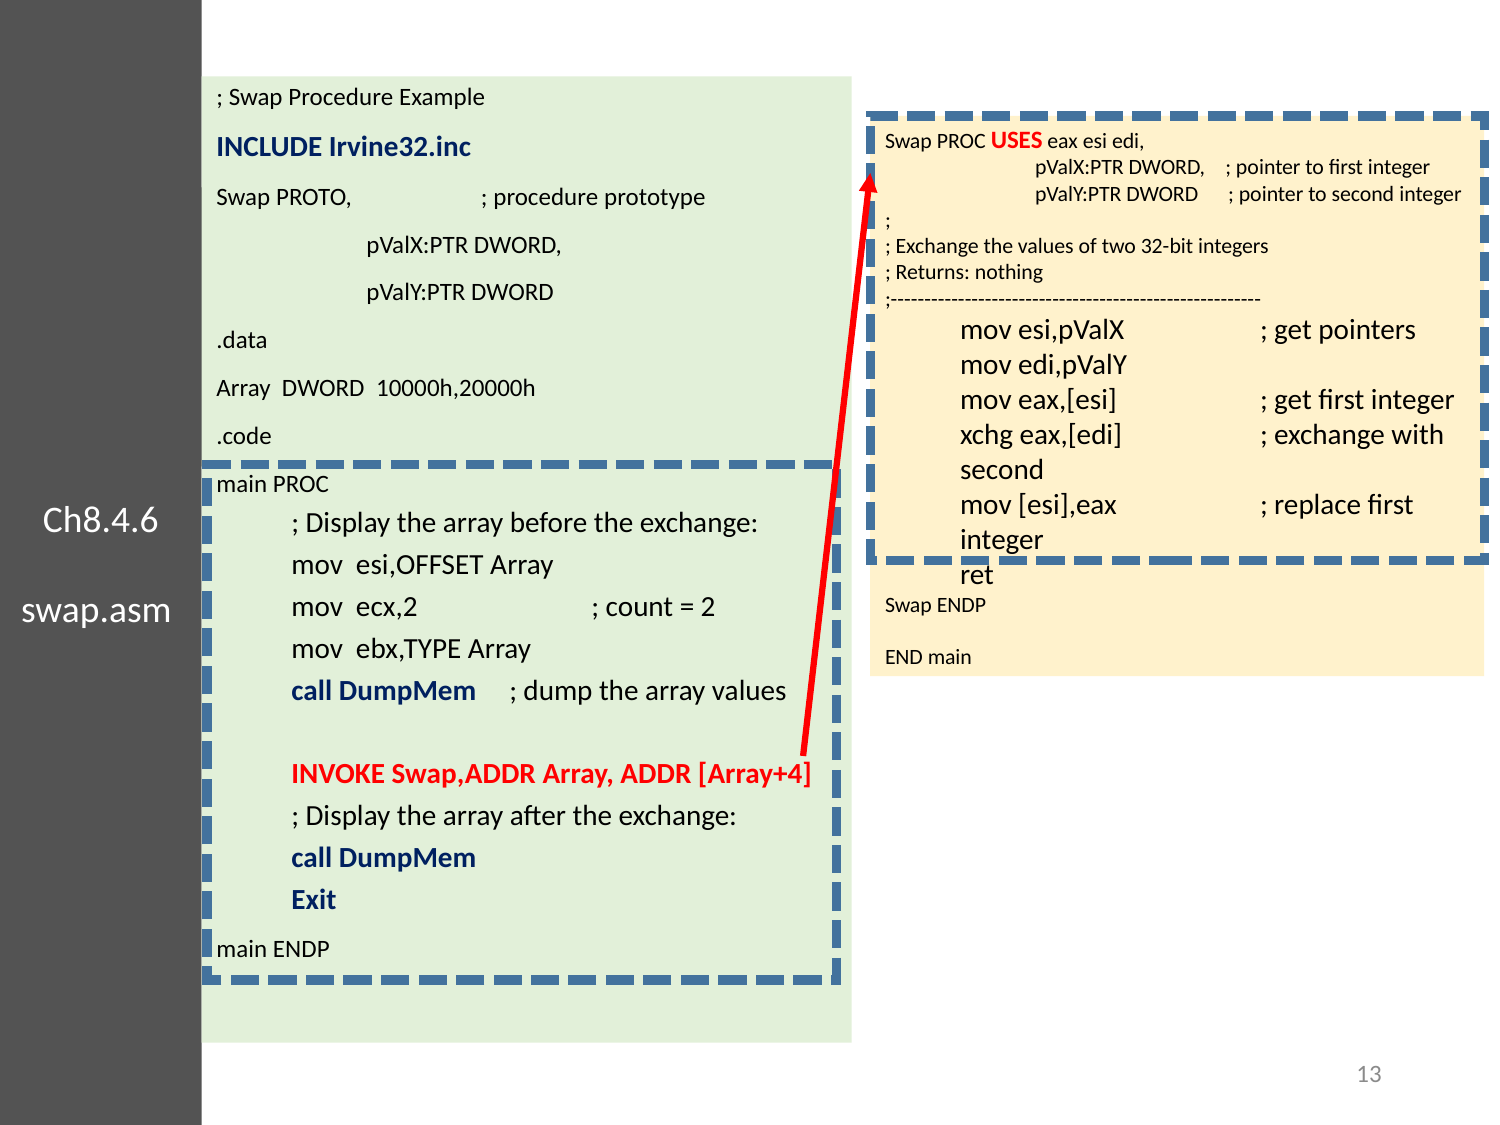

Ch8.4.6

swap.asm
; Swap Procedure Example
INCLUDE Irvine32.inc
Swap PROTO,	                    ; procedure prototype
	pValX:PTR DWORD,
	pValY:PTR DWORD
.data
Array  DWORD  10000h,20000h
.code
main PROC
; Display the array before the exchange:
mov  esi,OFFSET Array
mov  ecx,2		; count = 2
mov  ebx,TYPE Array
call DumpMem     ; dump the array values

INVOKE Swap,ADDR Array, ADDR [Array+4]
; Display the array after the exchange:
call DumpMem
Exit
main ENDP
Swap PROC USES eax esi edi,
	pValX:PTR DWORD,    ; pointer to first integer
	pValY:PTR DWORD      ; pointer to second integer
;
; Exchange the values of two 32-bit integers
; Returns: nothing
;-------------------------------------------------------
mov esi,pValX	; get pointers
mov edi,pValY
mov eax,[esi]	; get first integer
xchg eax,[edi]	; exchange with second
mov [esi],eax	; replace first integer
ret
Swap ENDP

END main

13